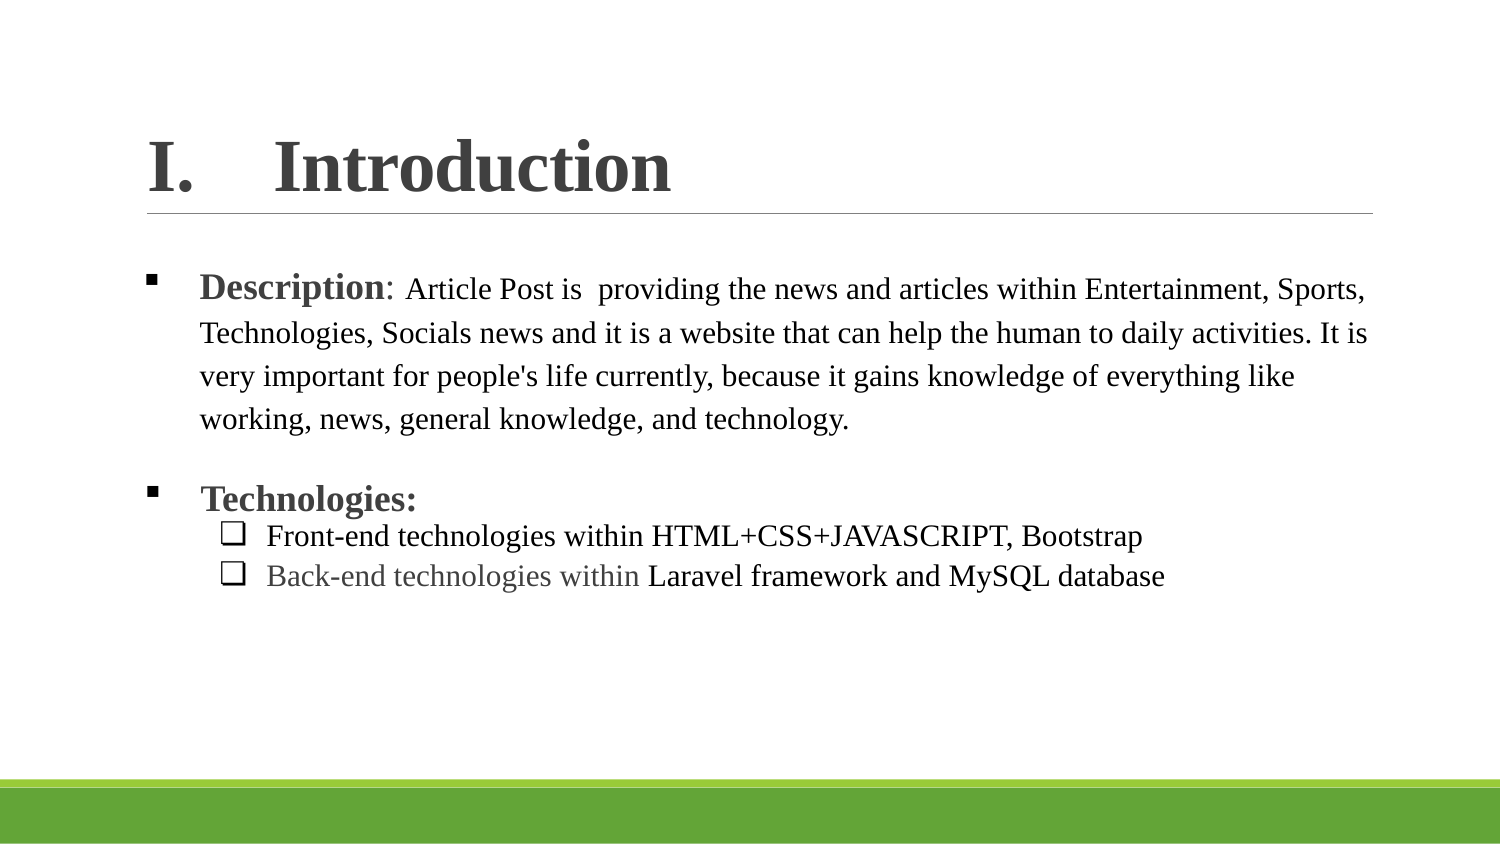

# Introduction
Description: Article Post is  providing the news and articles within Entertainment, Sports, Technologies, Socials news and it is a website that can help the human to daily activities. It is very important for people's life currently, because it gains knowledge of everything like working, news, general knowledge, and technology.

Technologies:
Front-end technologies within HTML+CSS+JAVASCRIPT, Bootstrap
Back-end technologies within Laravel framework and MySQL database